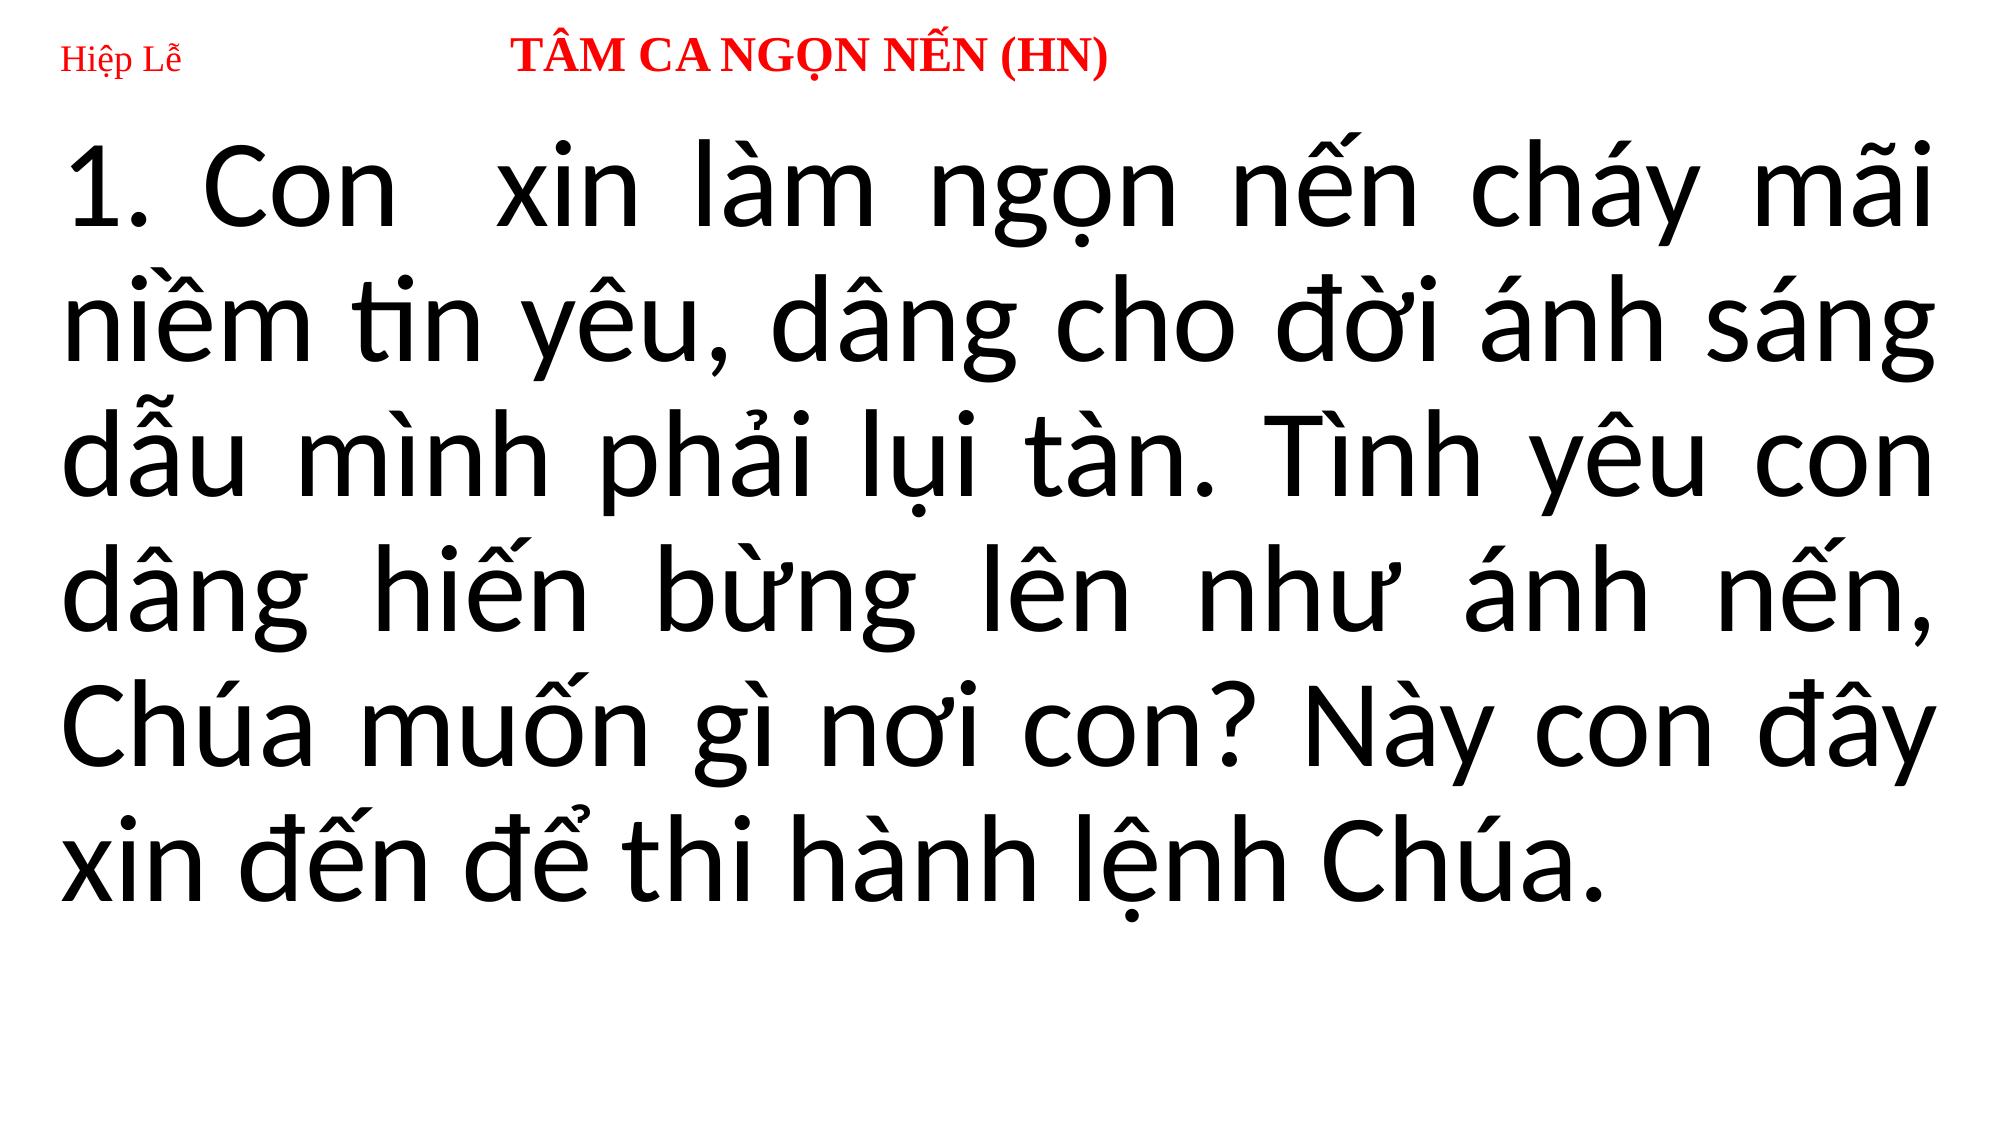

# Hiệp Lễ                    	TÂM CA NGỌN NẾN (HN)
1. Con  xin làm ngọn nến cháy mãi niềm tin yêu, dâng cho đời ánh sáng dẫu mình phải lụi tàn. Tình yêu con dâng hiến bừng lên như ánh nến, Chúa muốn gì nơi con? Này con đây xin đến để thi hành lệnh Chúa.